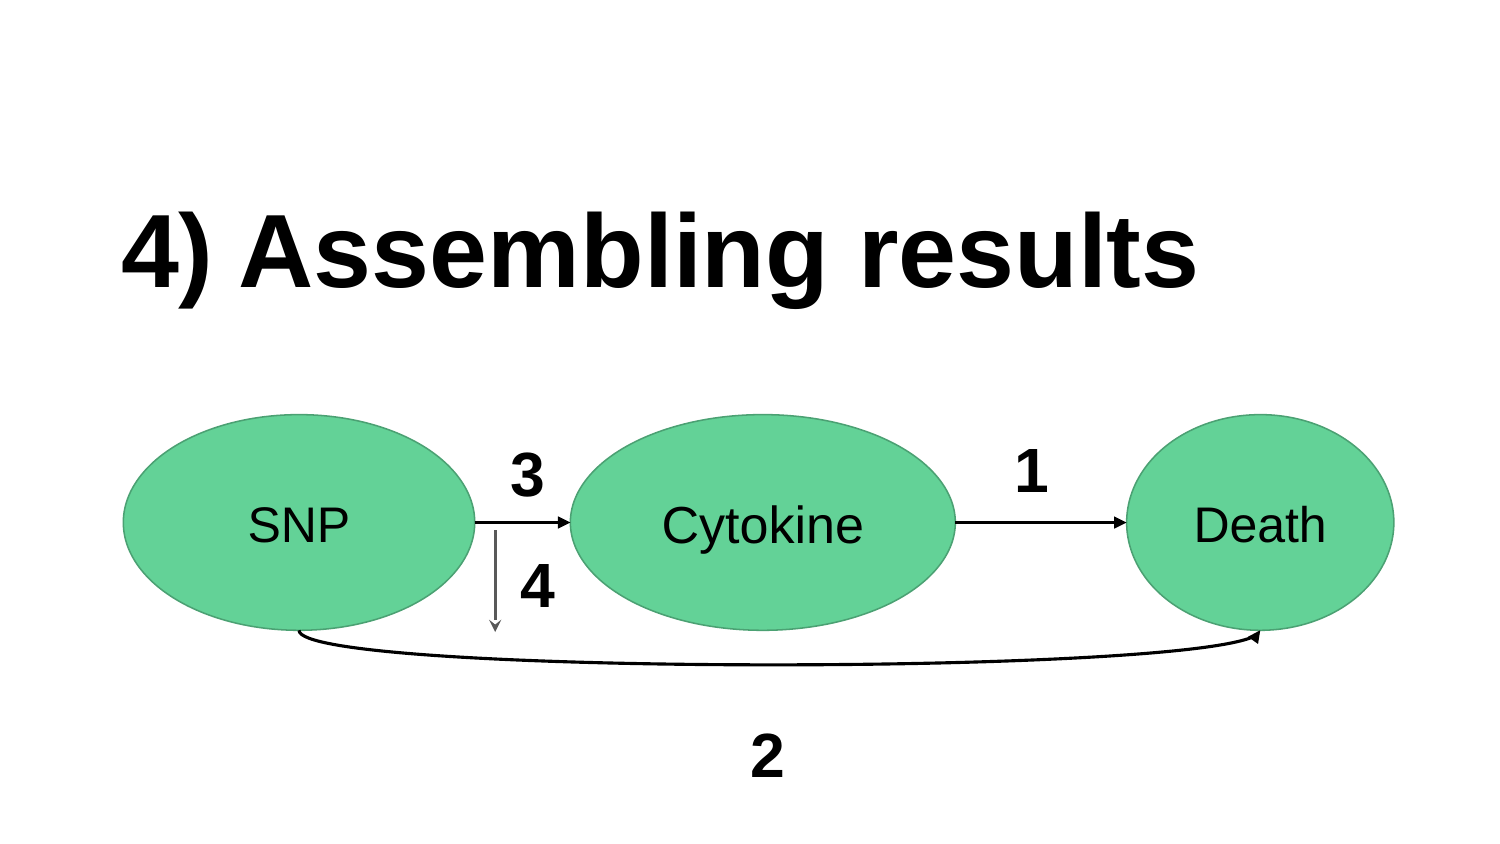

# 4) Assembling results
SNP
Cytokine
1
Death
3
4
2